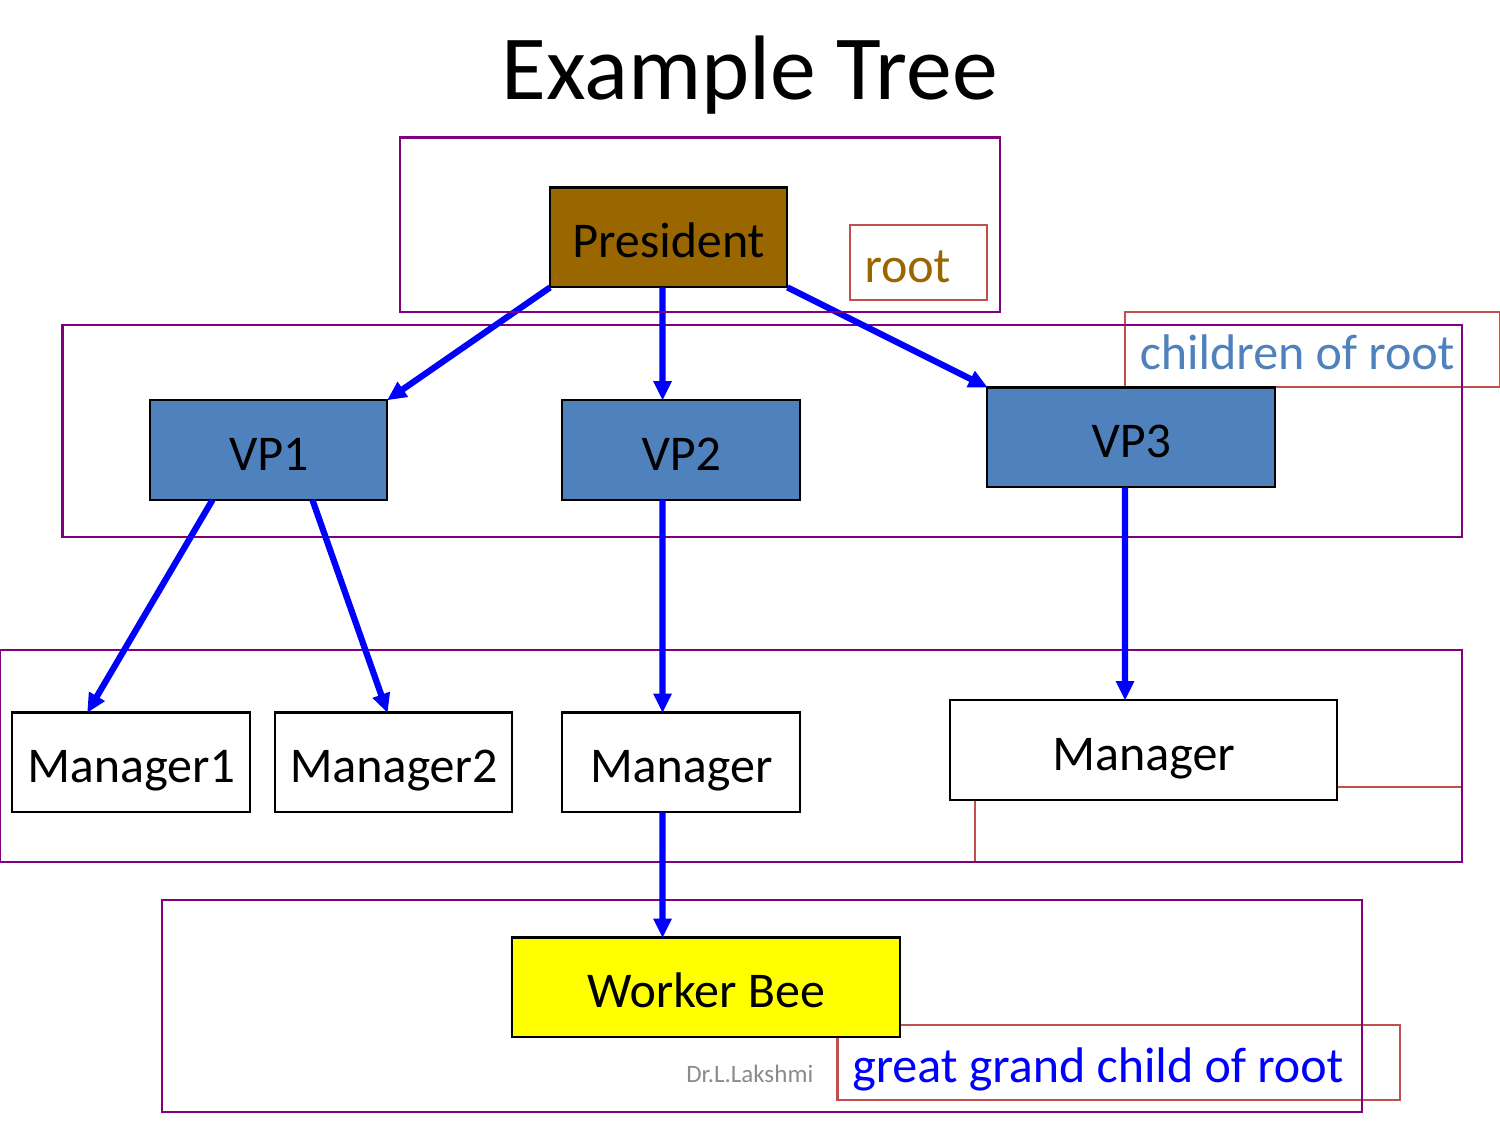

# Example Tree

root
President

VP3
VP1
VP2

Manager
Manager1
Manager2
Manager

Worker Bee
children of root

grand children of root

great grand child of root
Dr.L.Lakshmi